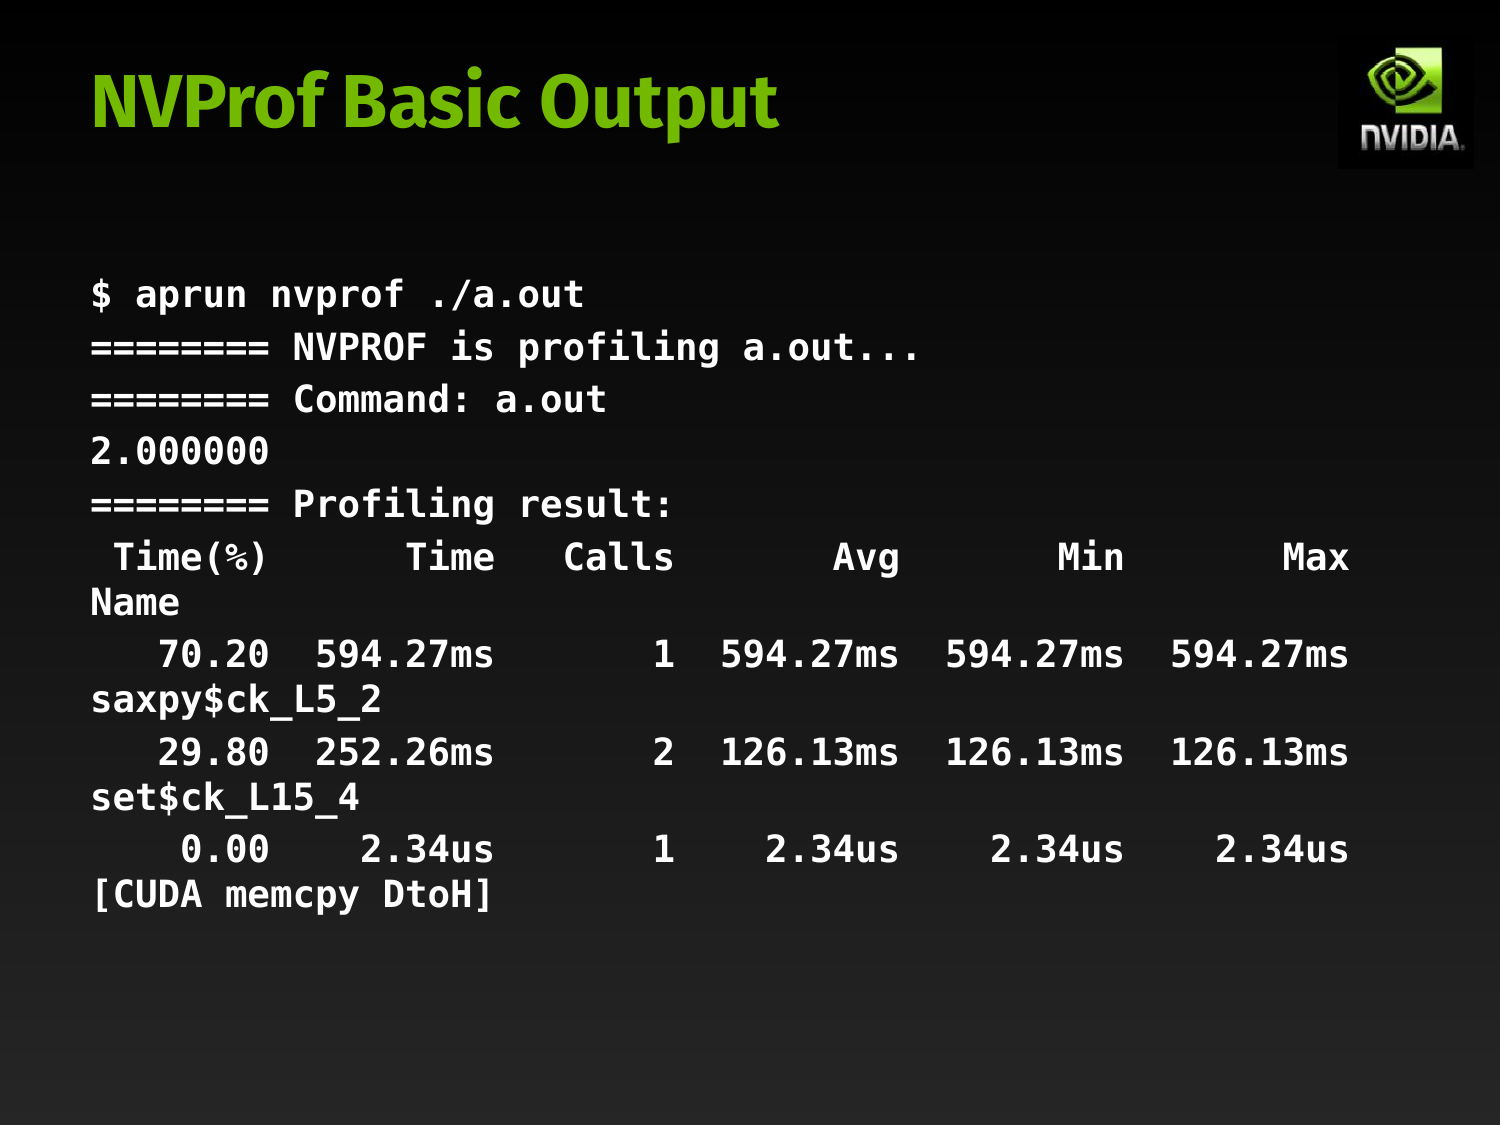

# NVProf Basic Output
$ aprun nvprof ./a.out
======== NVPROF is profiling a.out...
======== Command: a.out
2.000000
======== Profiling result:
 Time(%)      Time   Calls       Avg       Min       Max  Name
   70.20  594.27ms       1  594.27ms  594.27ms  594.27ms  saxpy$ck_L5_2
   29.80  252.26ms       2  126.13ms  126.13ms  126.13ms  set$ck_L15_4
    0.00    2.34us       1    2.34us    2.34us    2.34us  [CUDA memcpy DtoH]